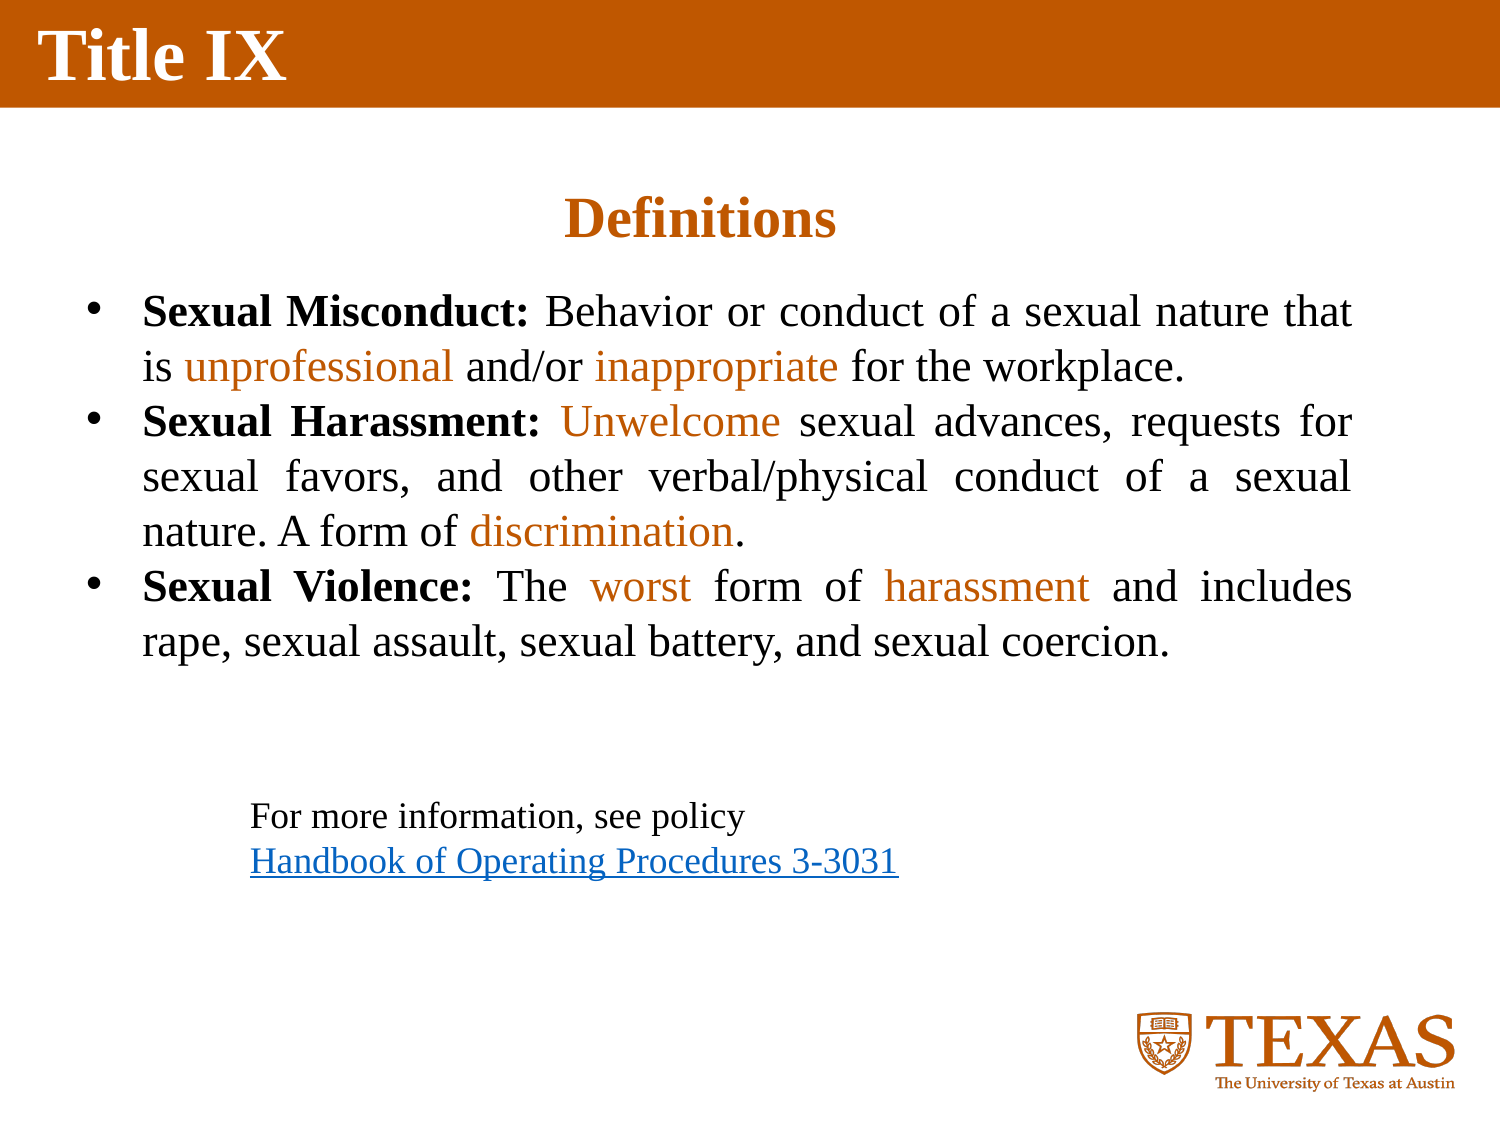

Definitions
Sexual Misconduct: Behavior or conduct of a sexual nature that is unprofessional and/or inappropriate for the workplace.
Sexual Harassment: Unwelcome sexual advances, requests for sexual favors, and other verbal/physical conduct of a sexual nature. A form of discrimination.
Sexual Violence: The worst form of harassment and includes rape, sexual assault, sexual battery, and sexual coercion.
For more information, see policy Handbook of Operating Procedures 3-3031